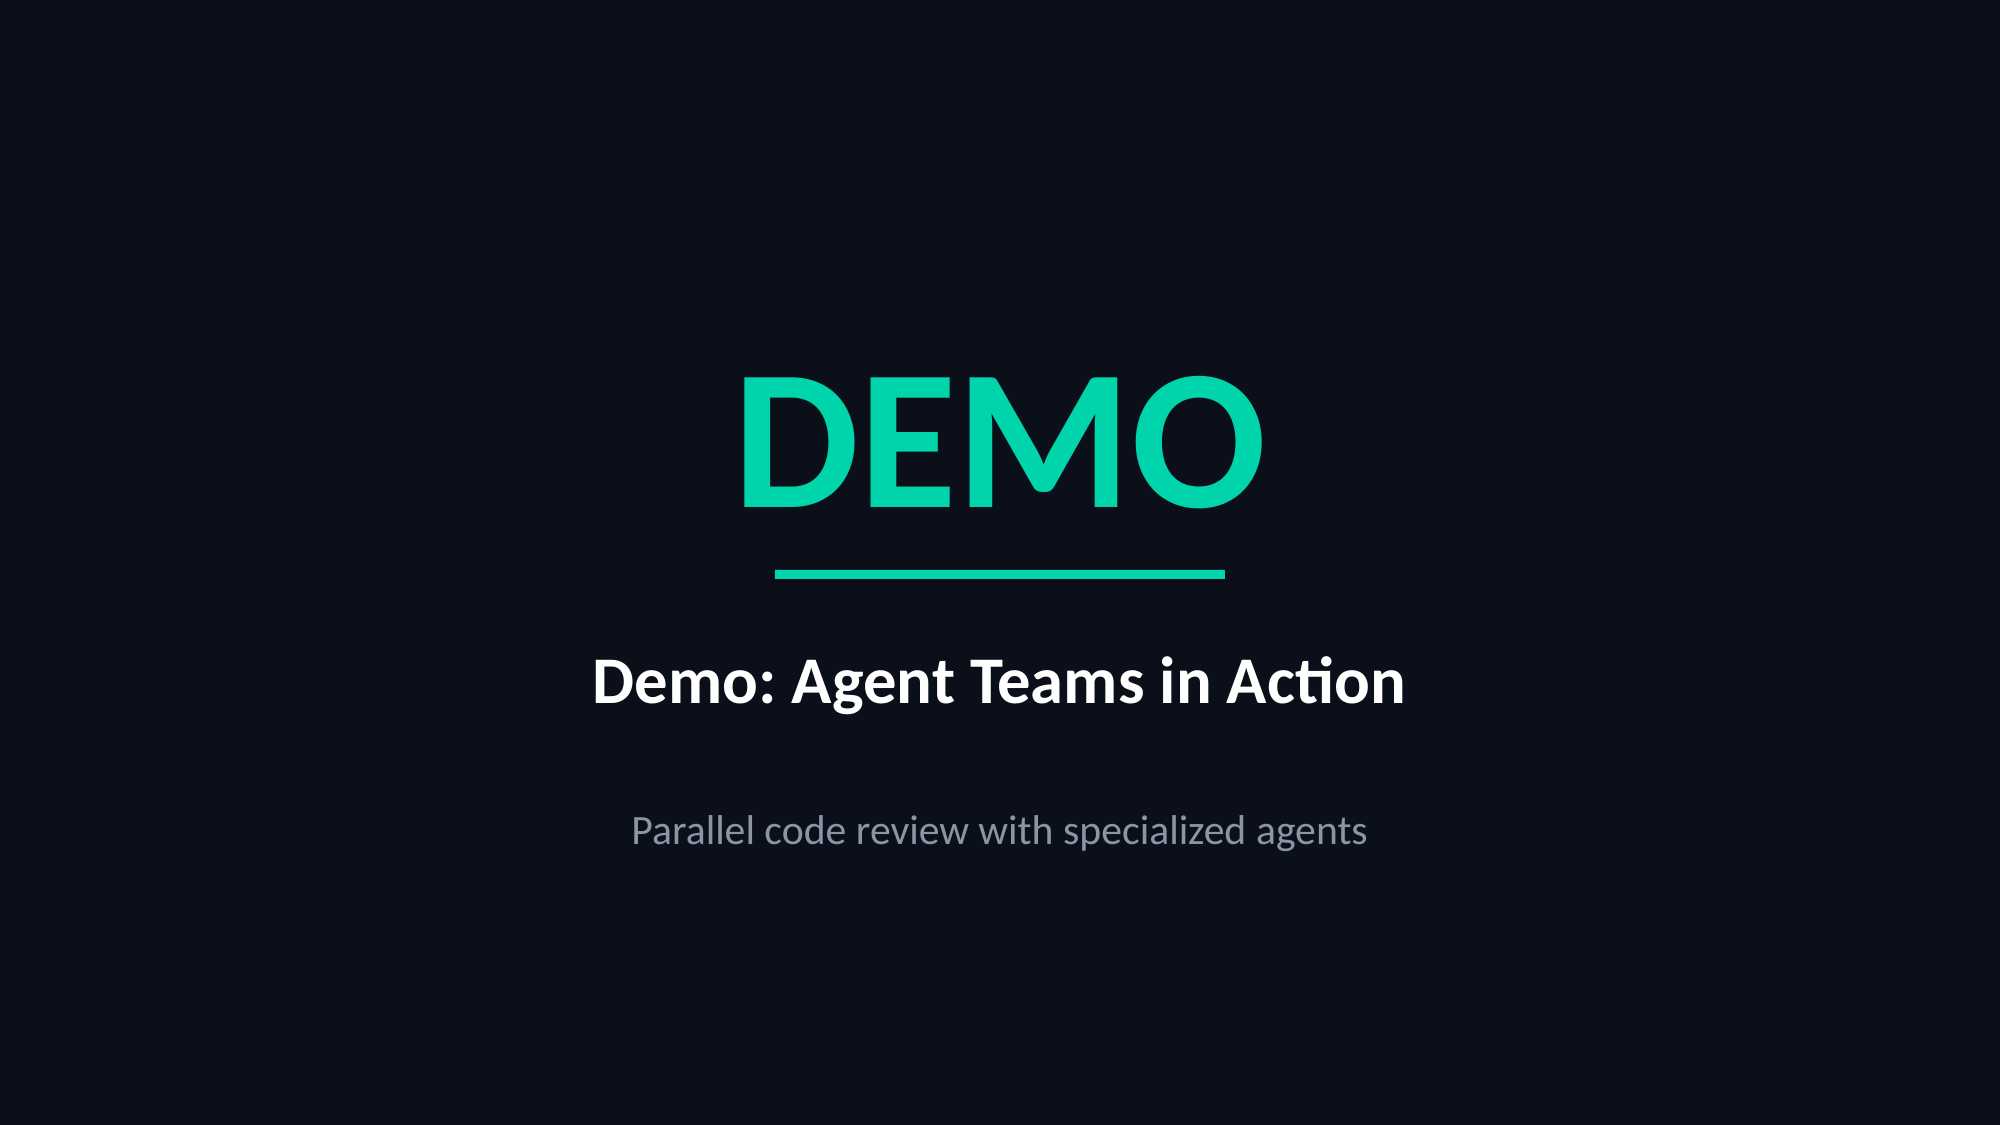

DEMO

Demo: Agent Teams in Action
Parallel code review with specialized agents